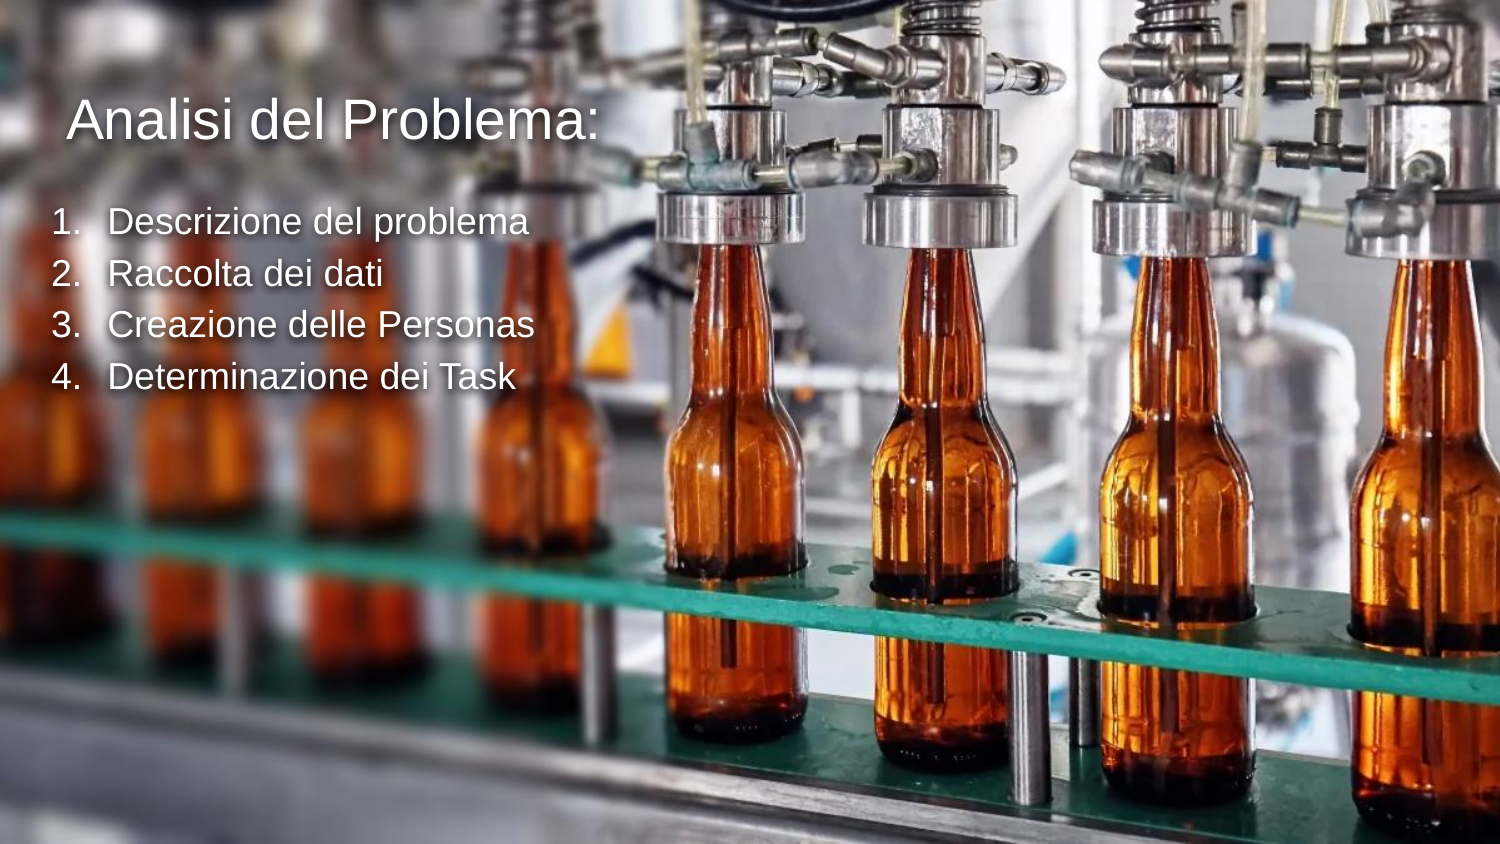

# Analisi del Problema:
Descrizione del problema
Raccolta dei dati
Creazione delle Personas
Determinazione dei Task